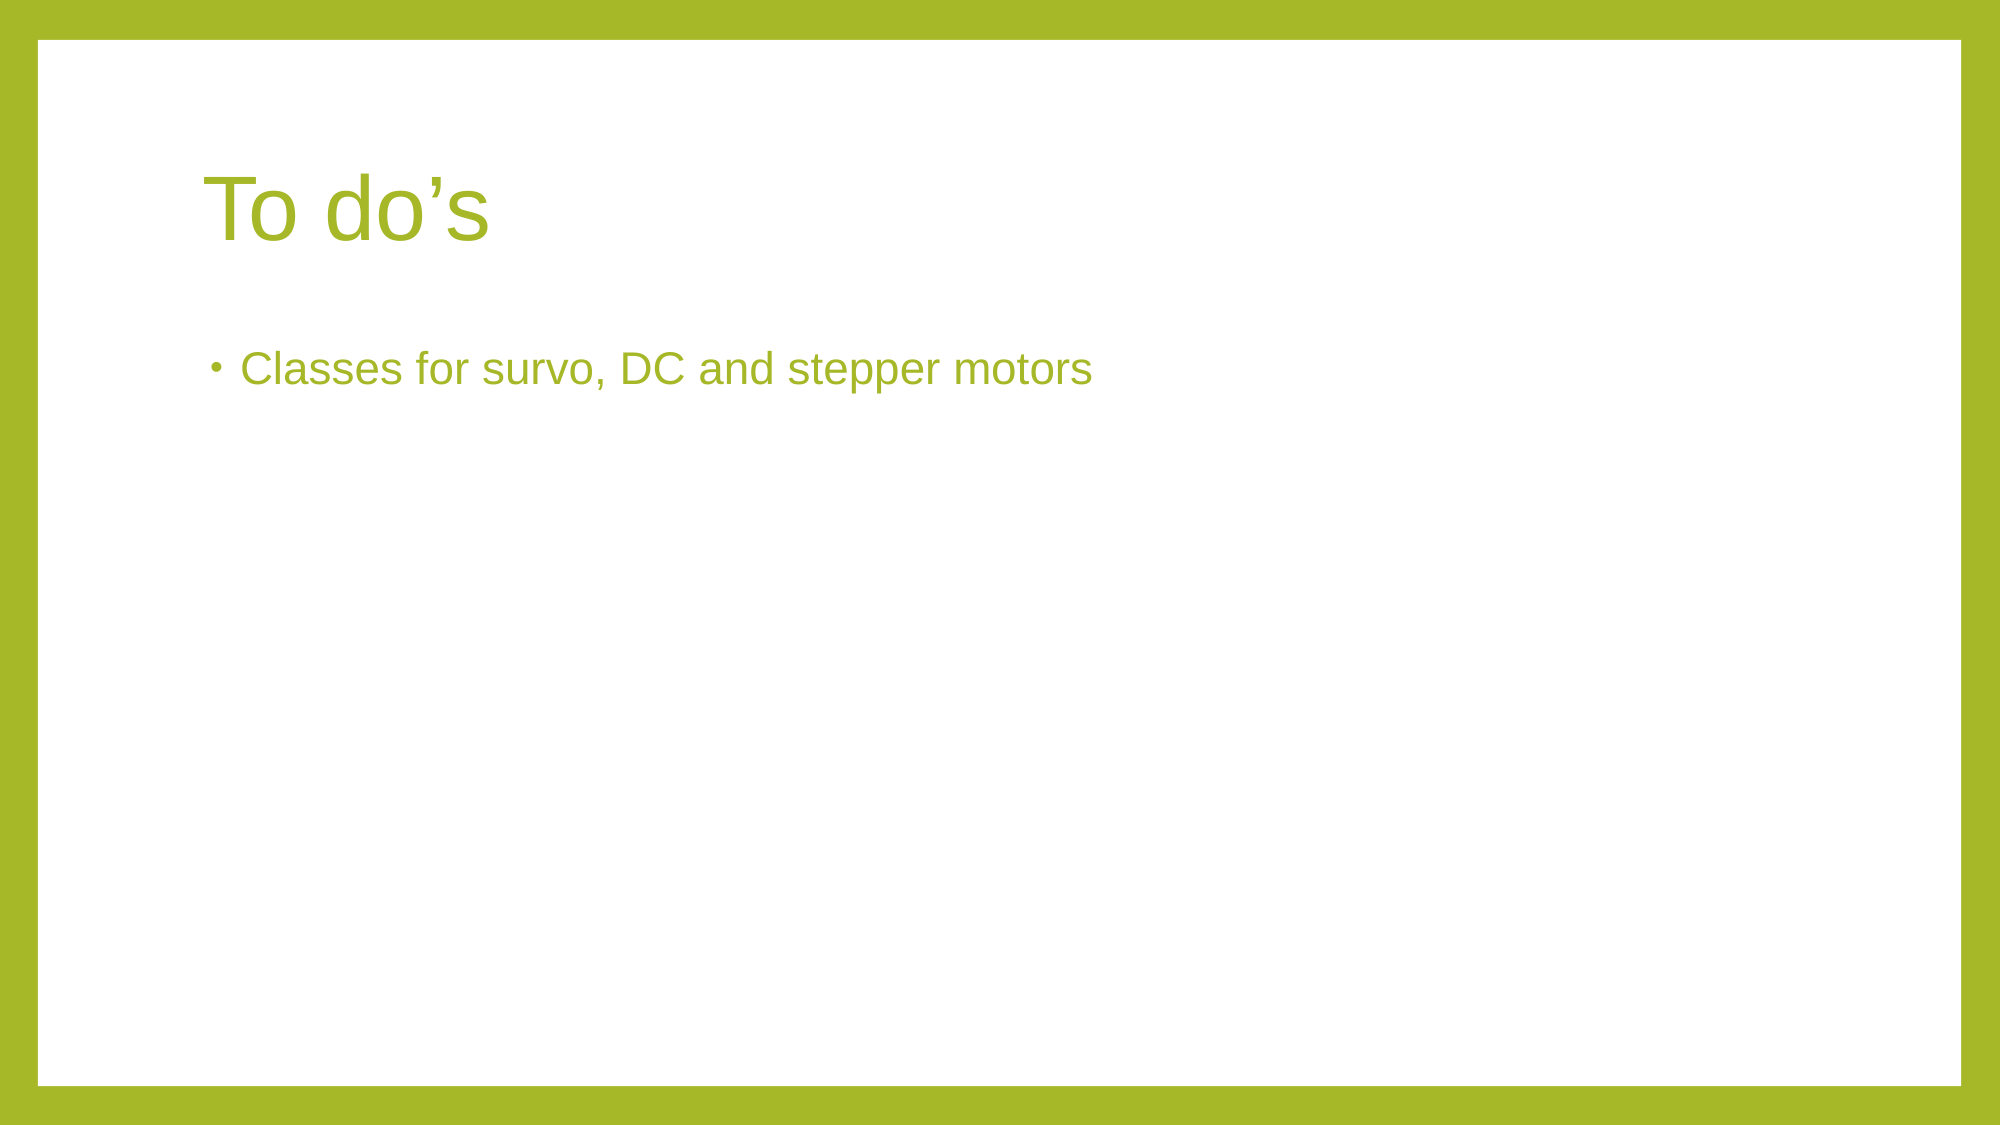

# To do’s
Classes for survo, DC and stepper motors